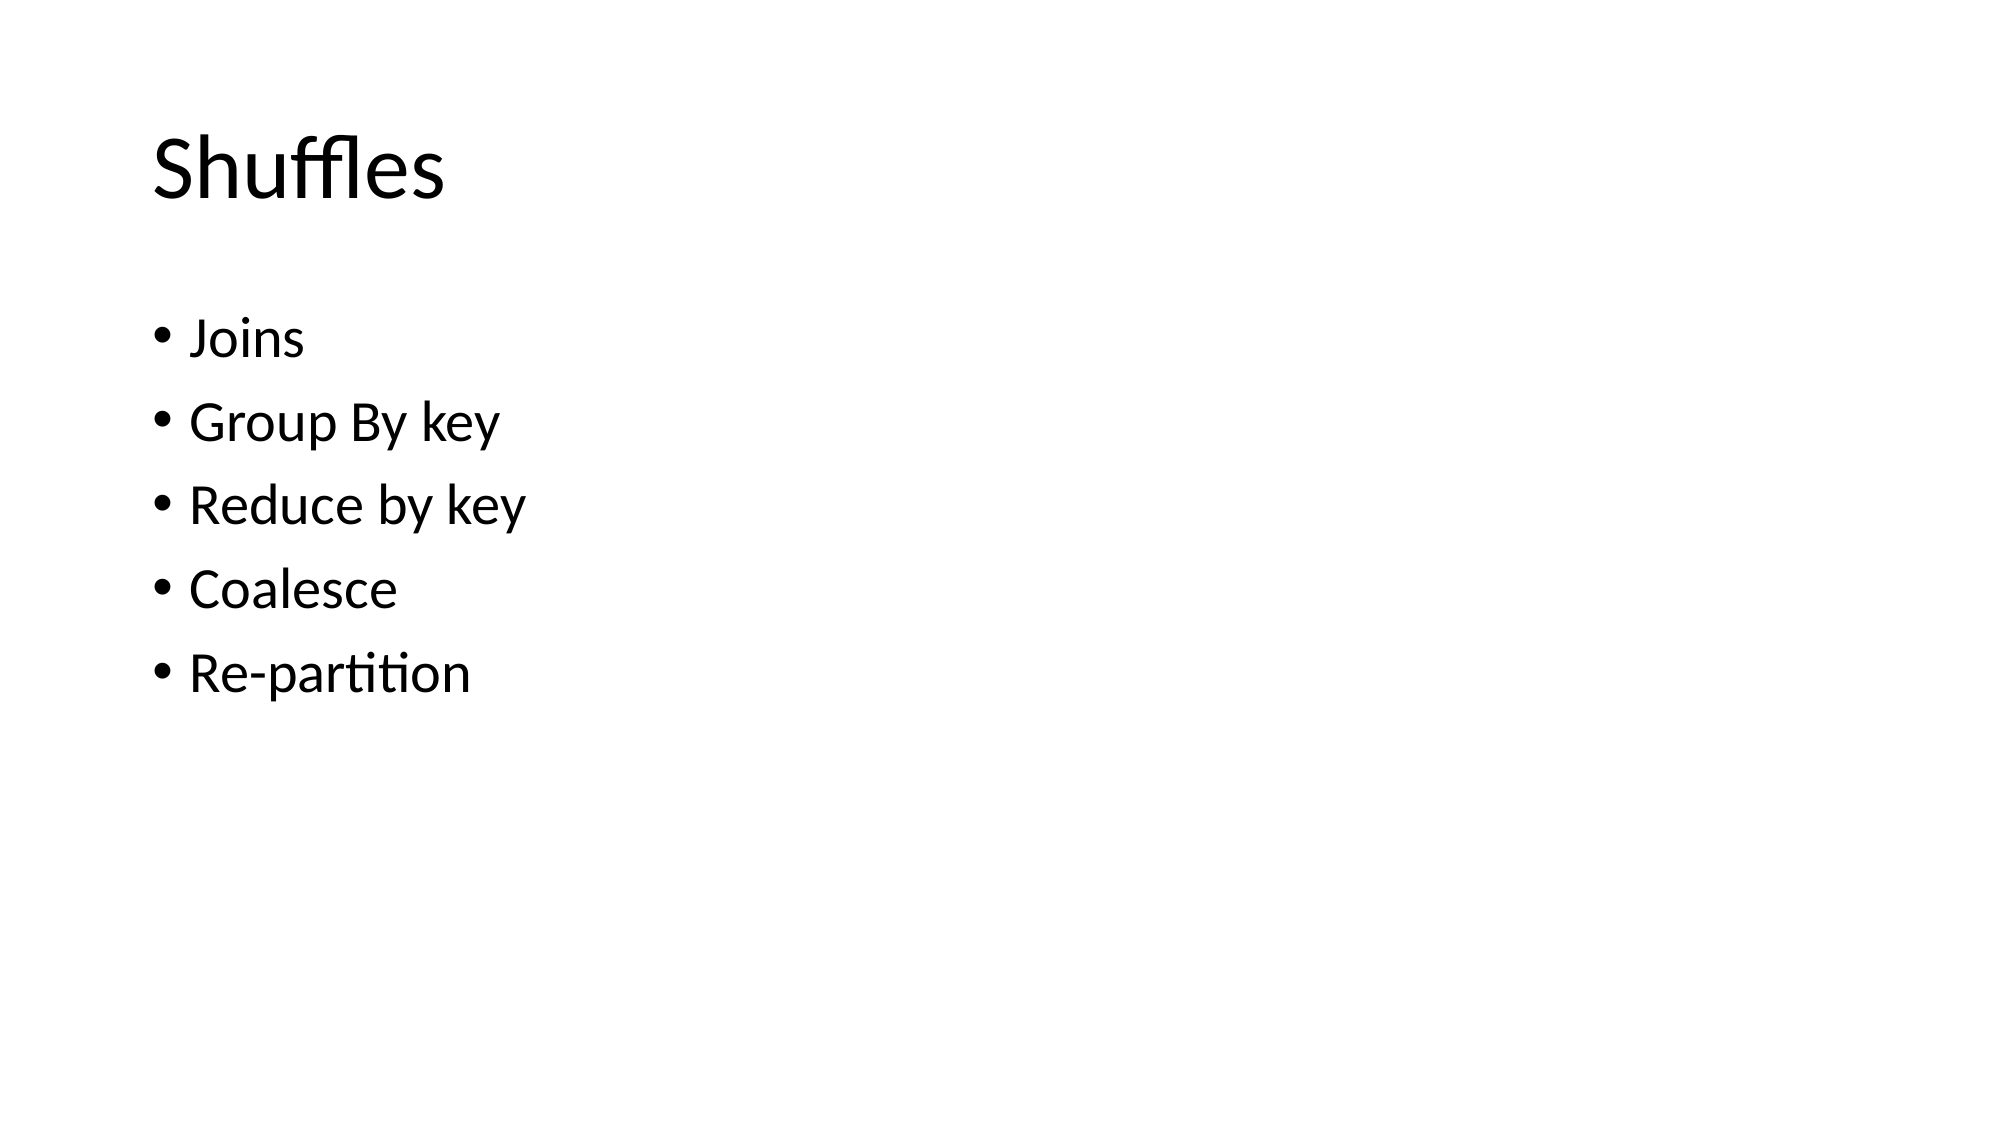

# Shuffles
Joins
Group By key
Reduce by key
Coalesce
Re-partition